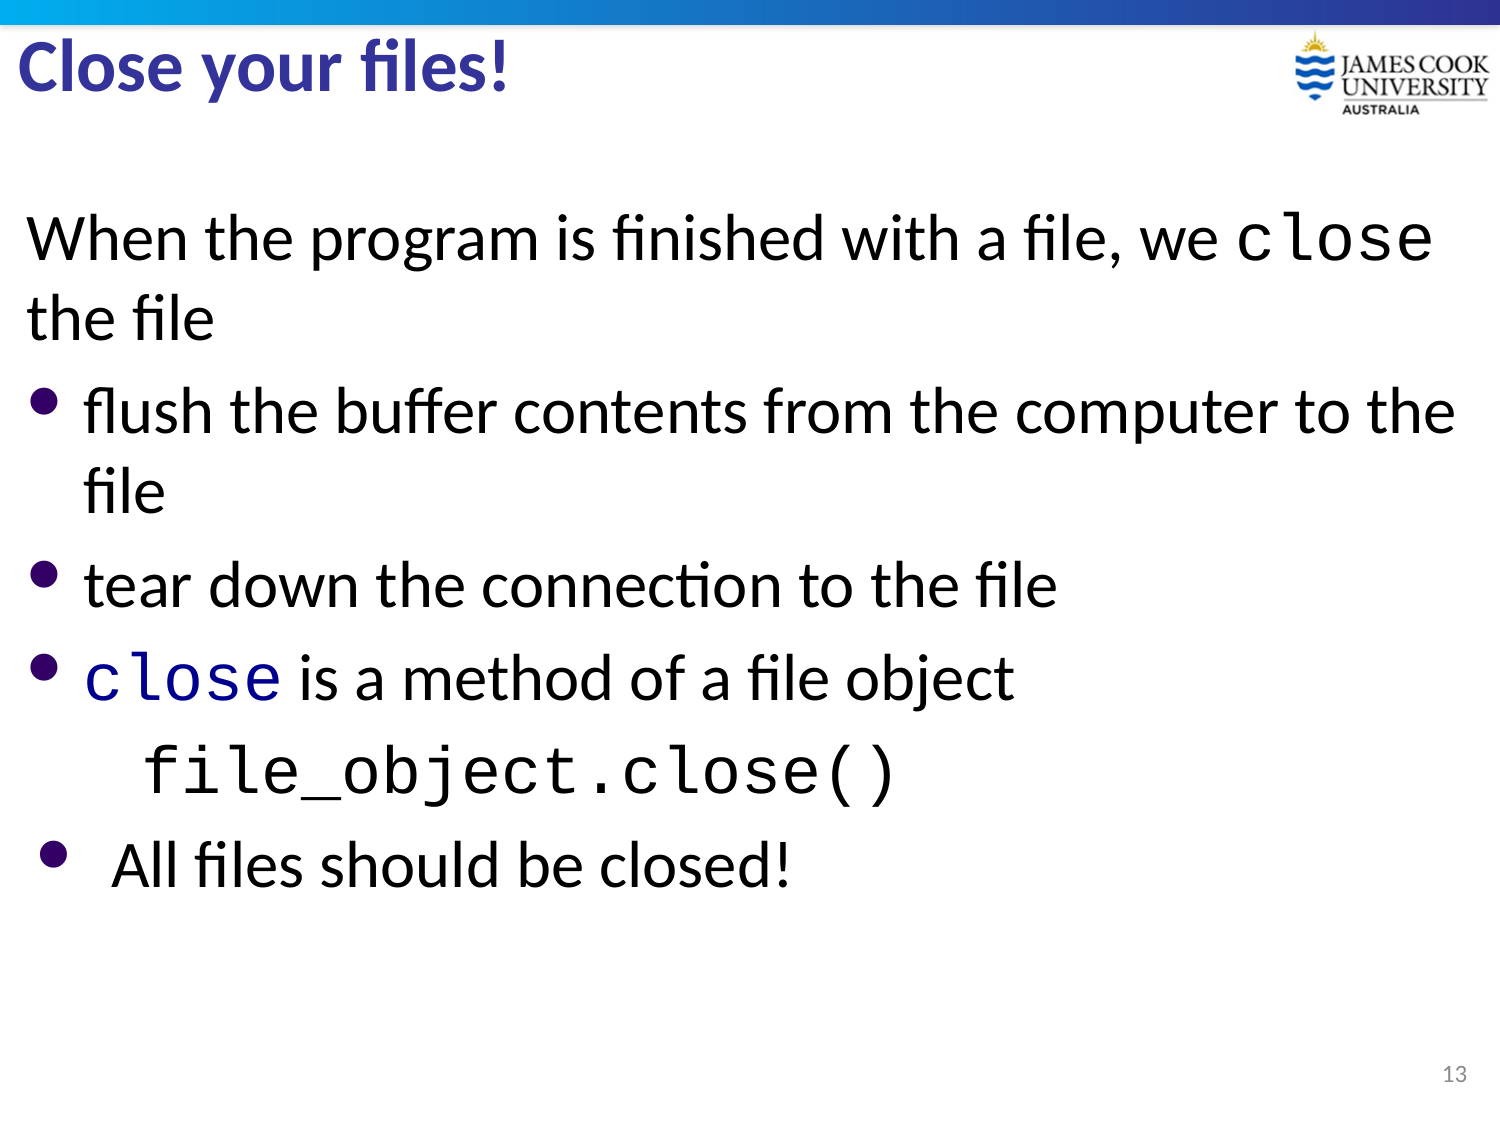

# Close your files!
When the program is finished with a file, we close the file
flush the buffer contents from the computer to the file
tear down the connection to the file
close is a method of a file object
 file_object.close()
All files should be closed!
13